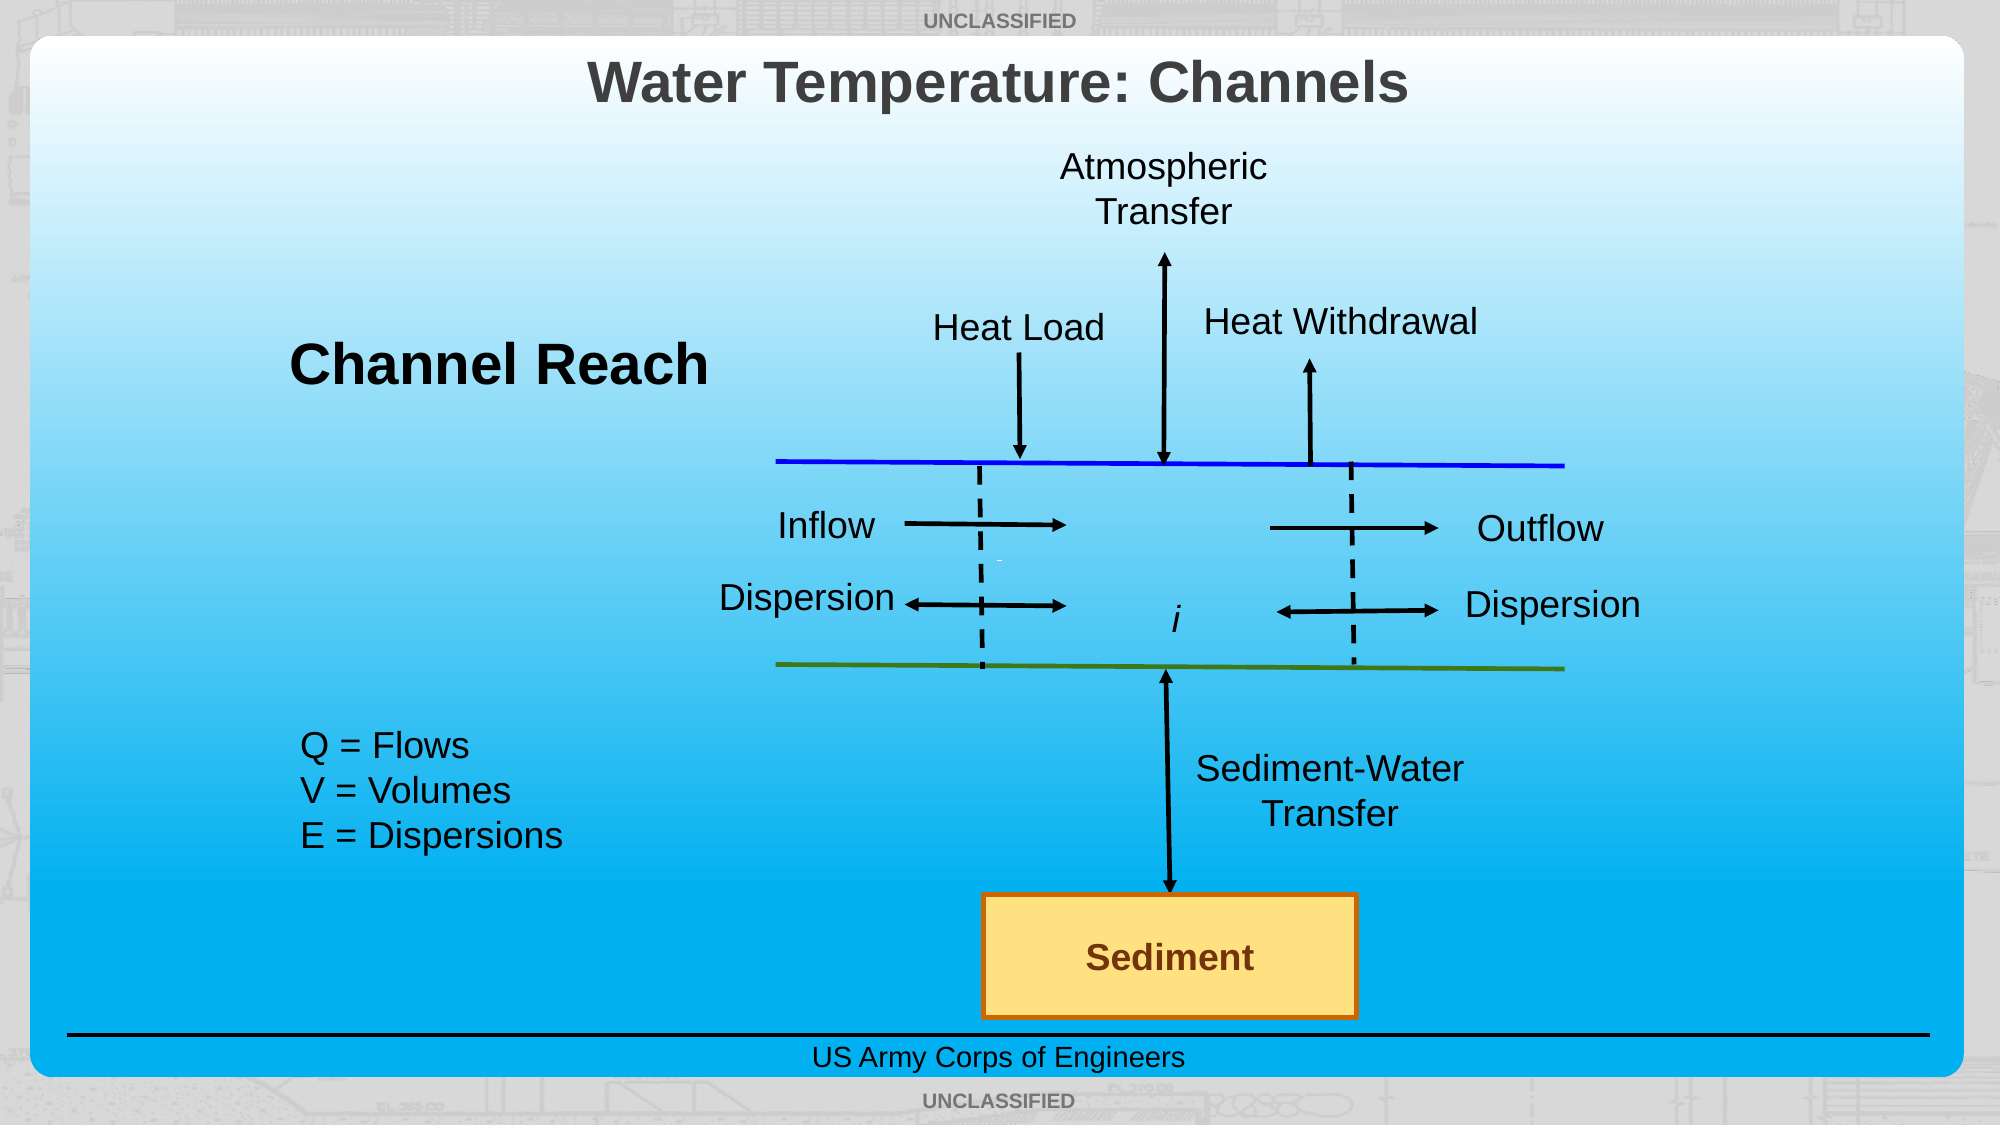

Water Temperature: Channels
Atmospheric
Transfer
Heat Withdrawal
Heat Load
Channel Reach
Inflow
Outflow
Dispersion
Dispersion
i
Q = Flows
V = Volumes
E = Dispersions
Sediment-Water
Transfer
Sediment